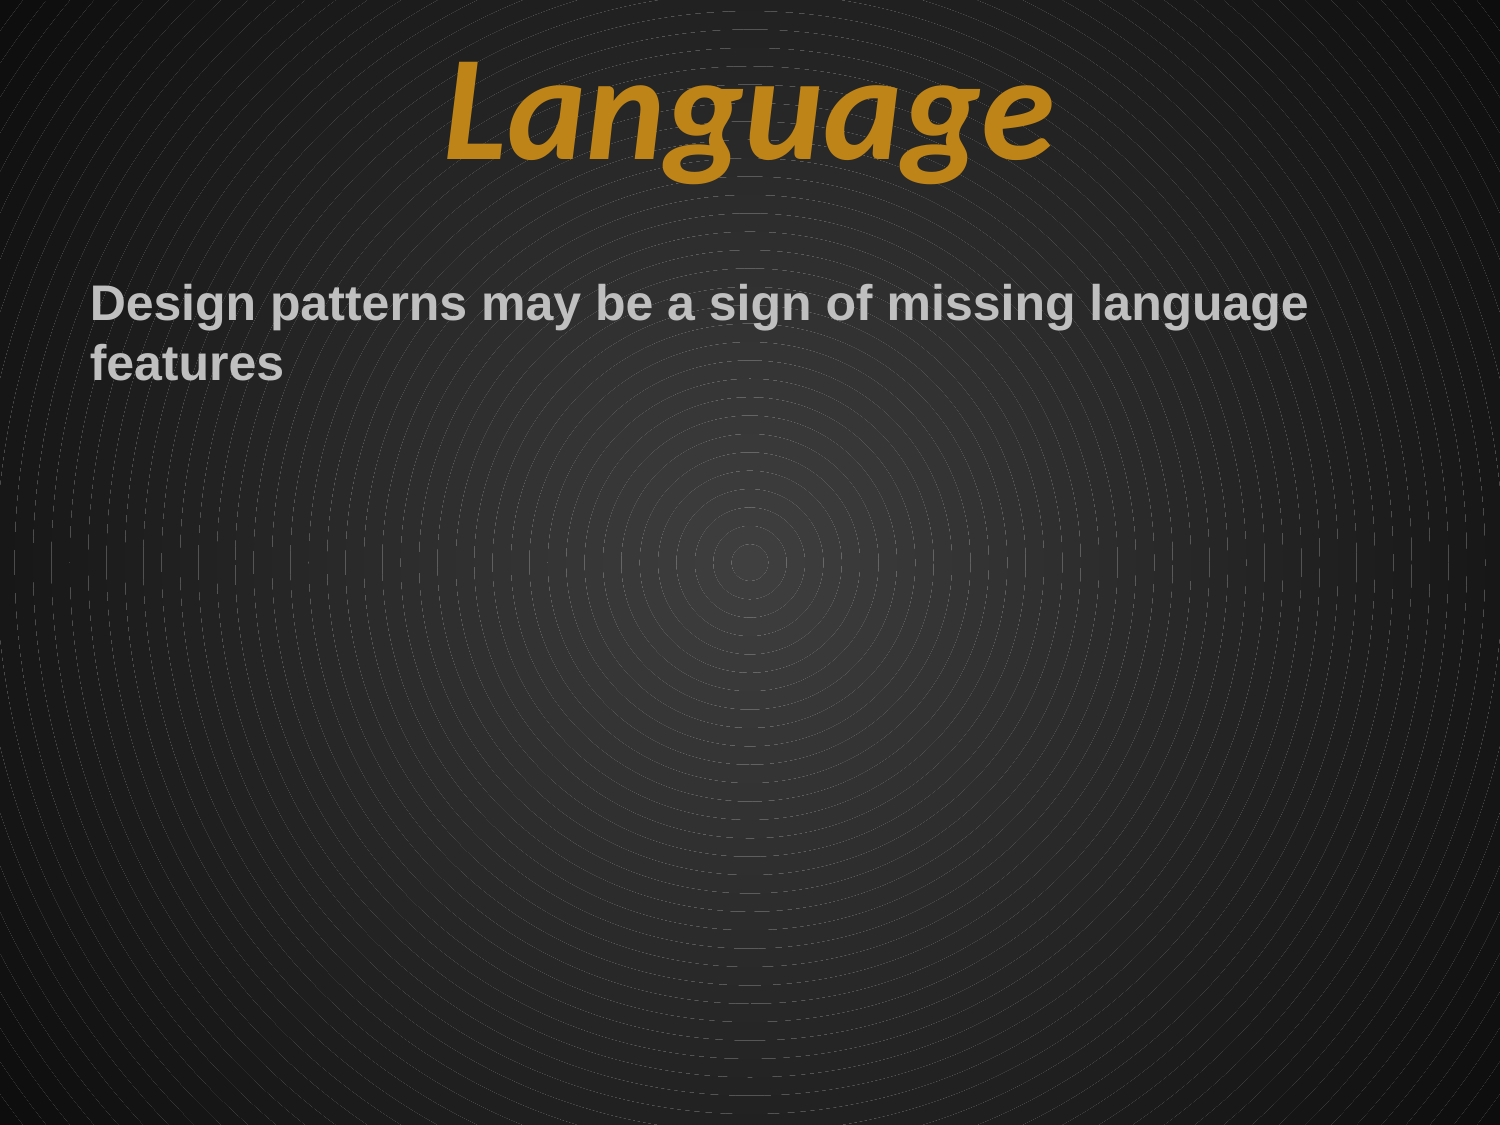

# Language
Design patterns may be a sign of missing language features